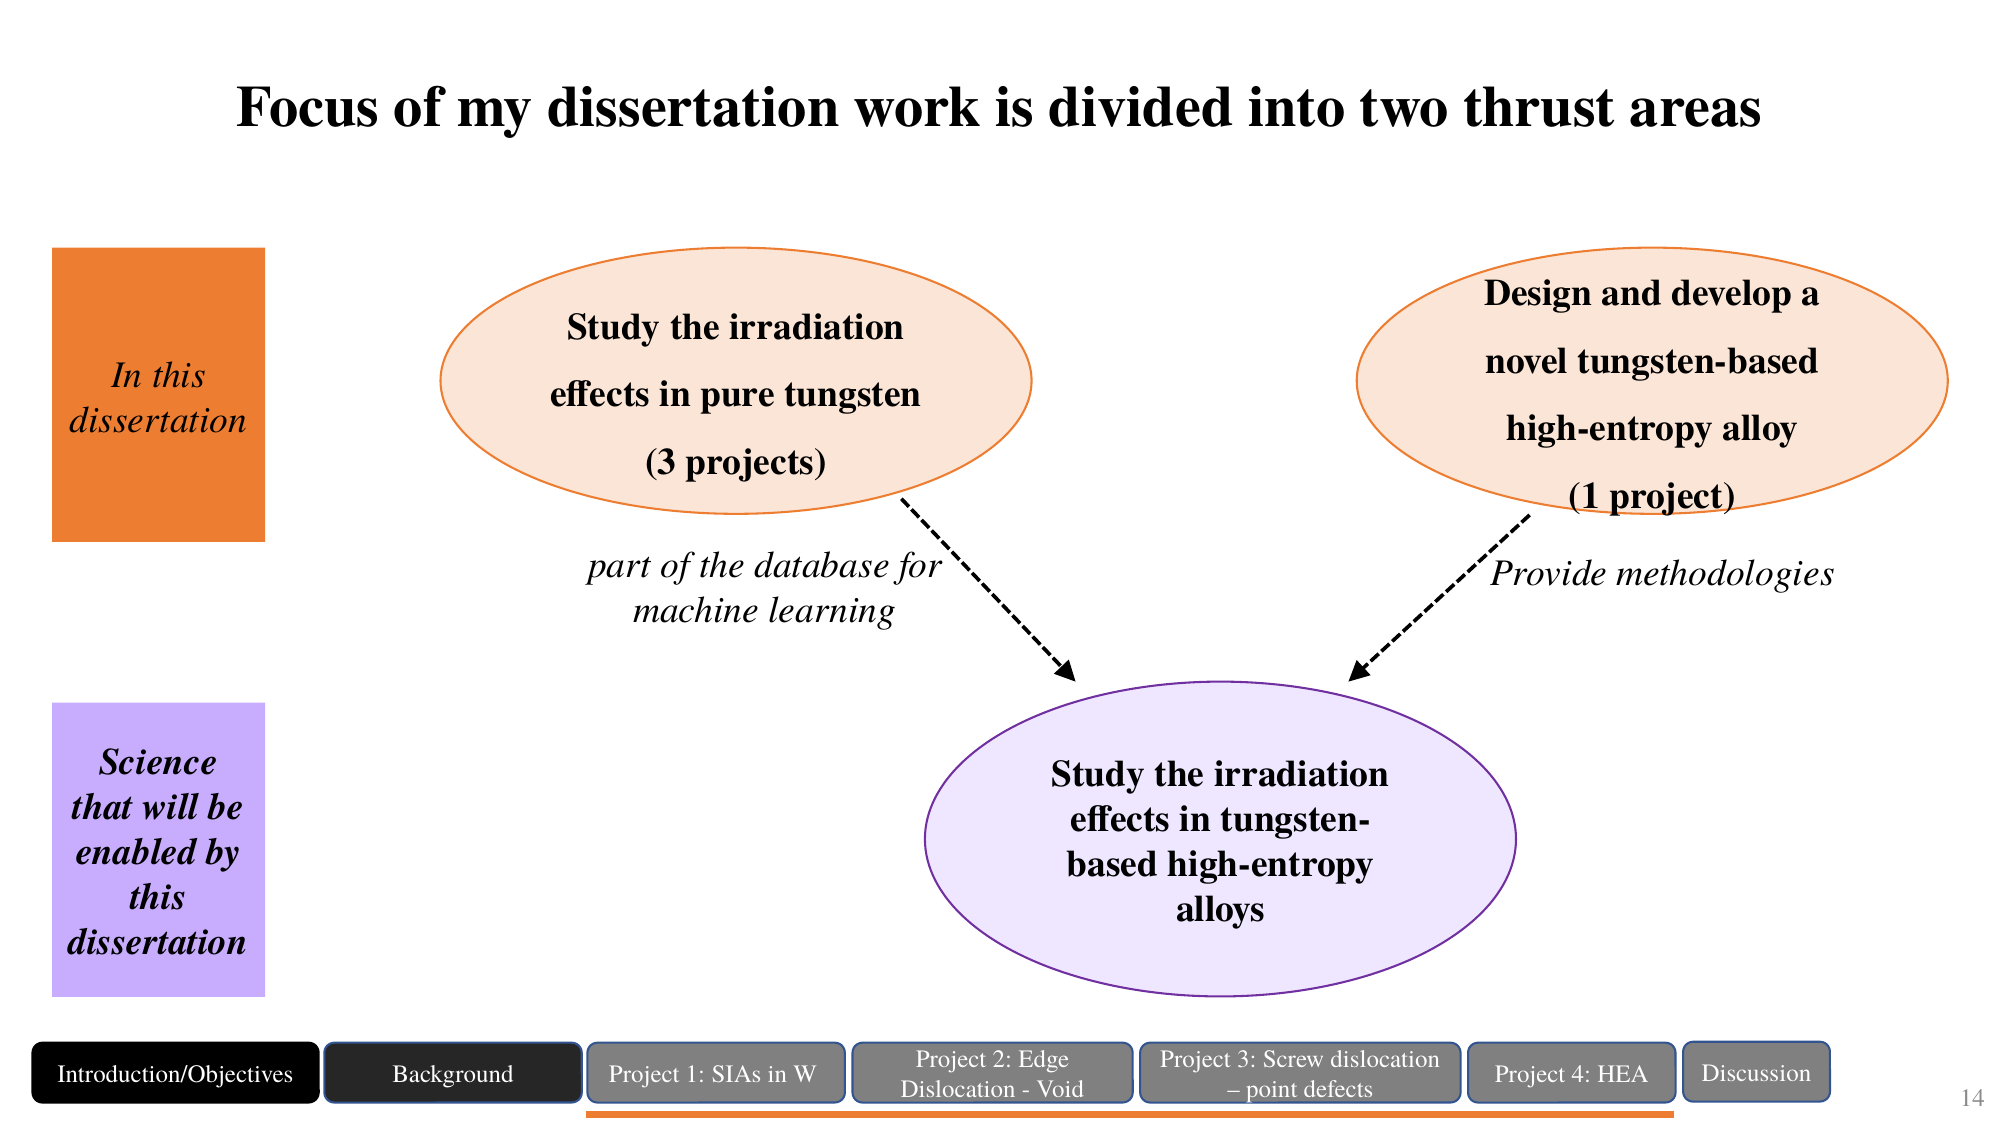

# Focus of my dissertation work is divided into two thrust areas
Design and develop a novel tungsten-based high-entropy alloy
(1 project)
In this dissertation
Study the irradiation effects in pure tungsten
(3 projects)
part of the database for machine learning
Provide methodologies
Study the irradiation effects in tungsten-based high-entropy alloys
Science that will be enabled by this dissertation
14